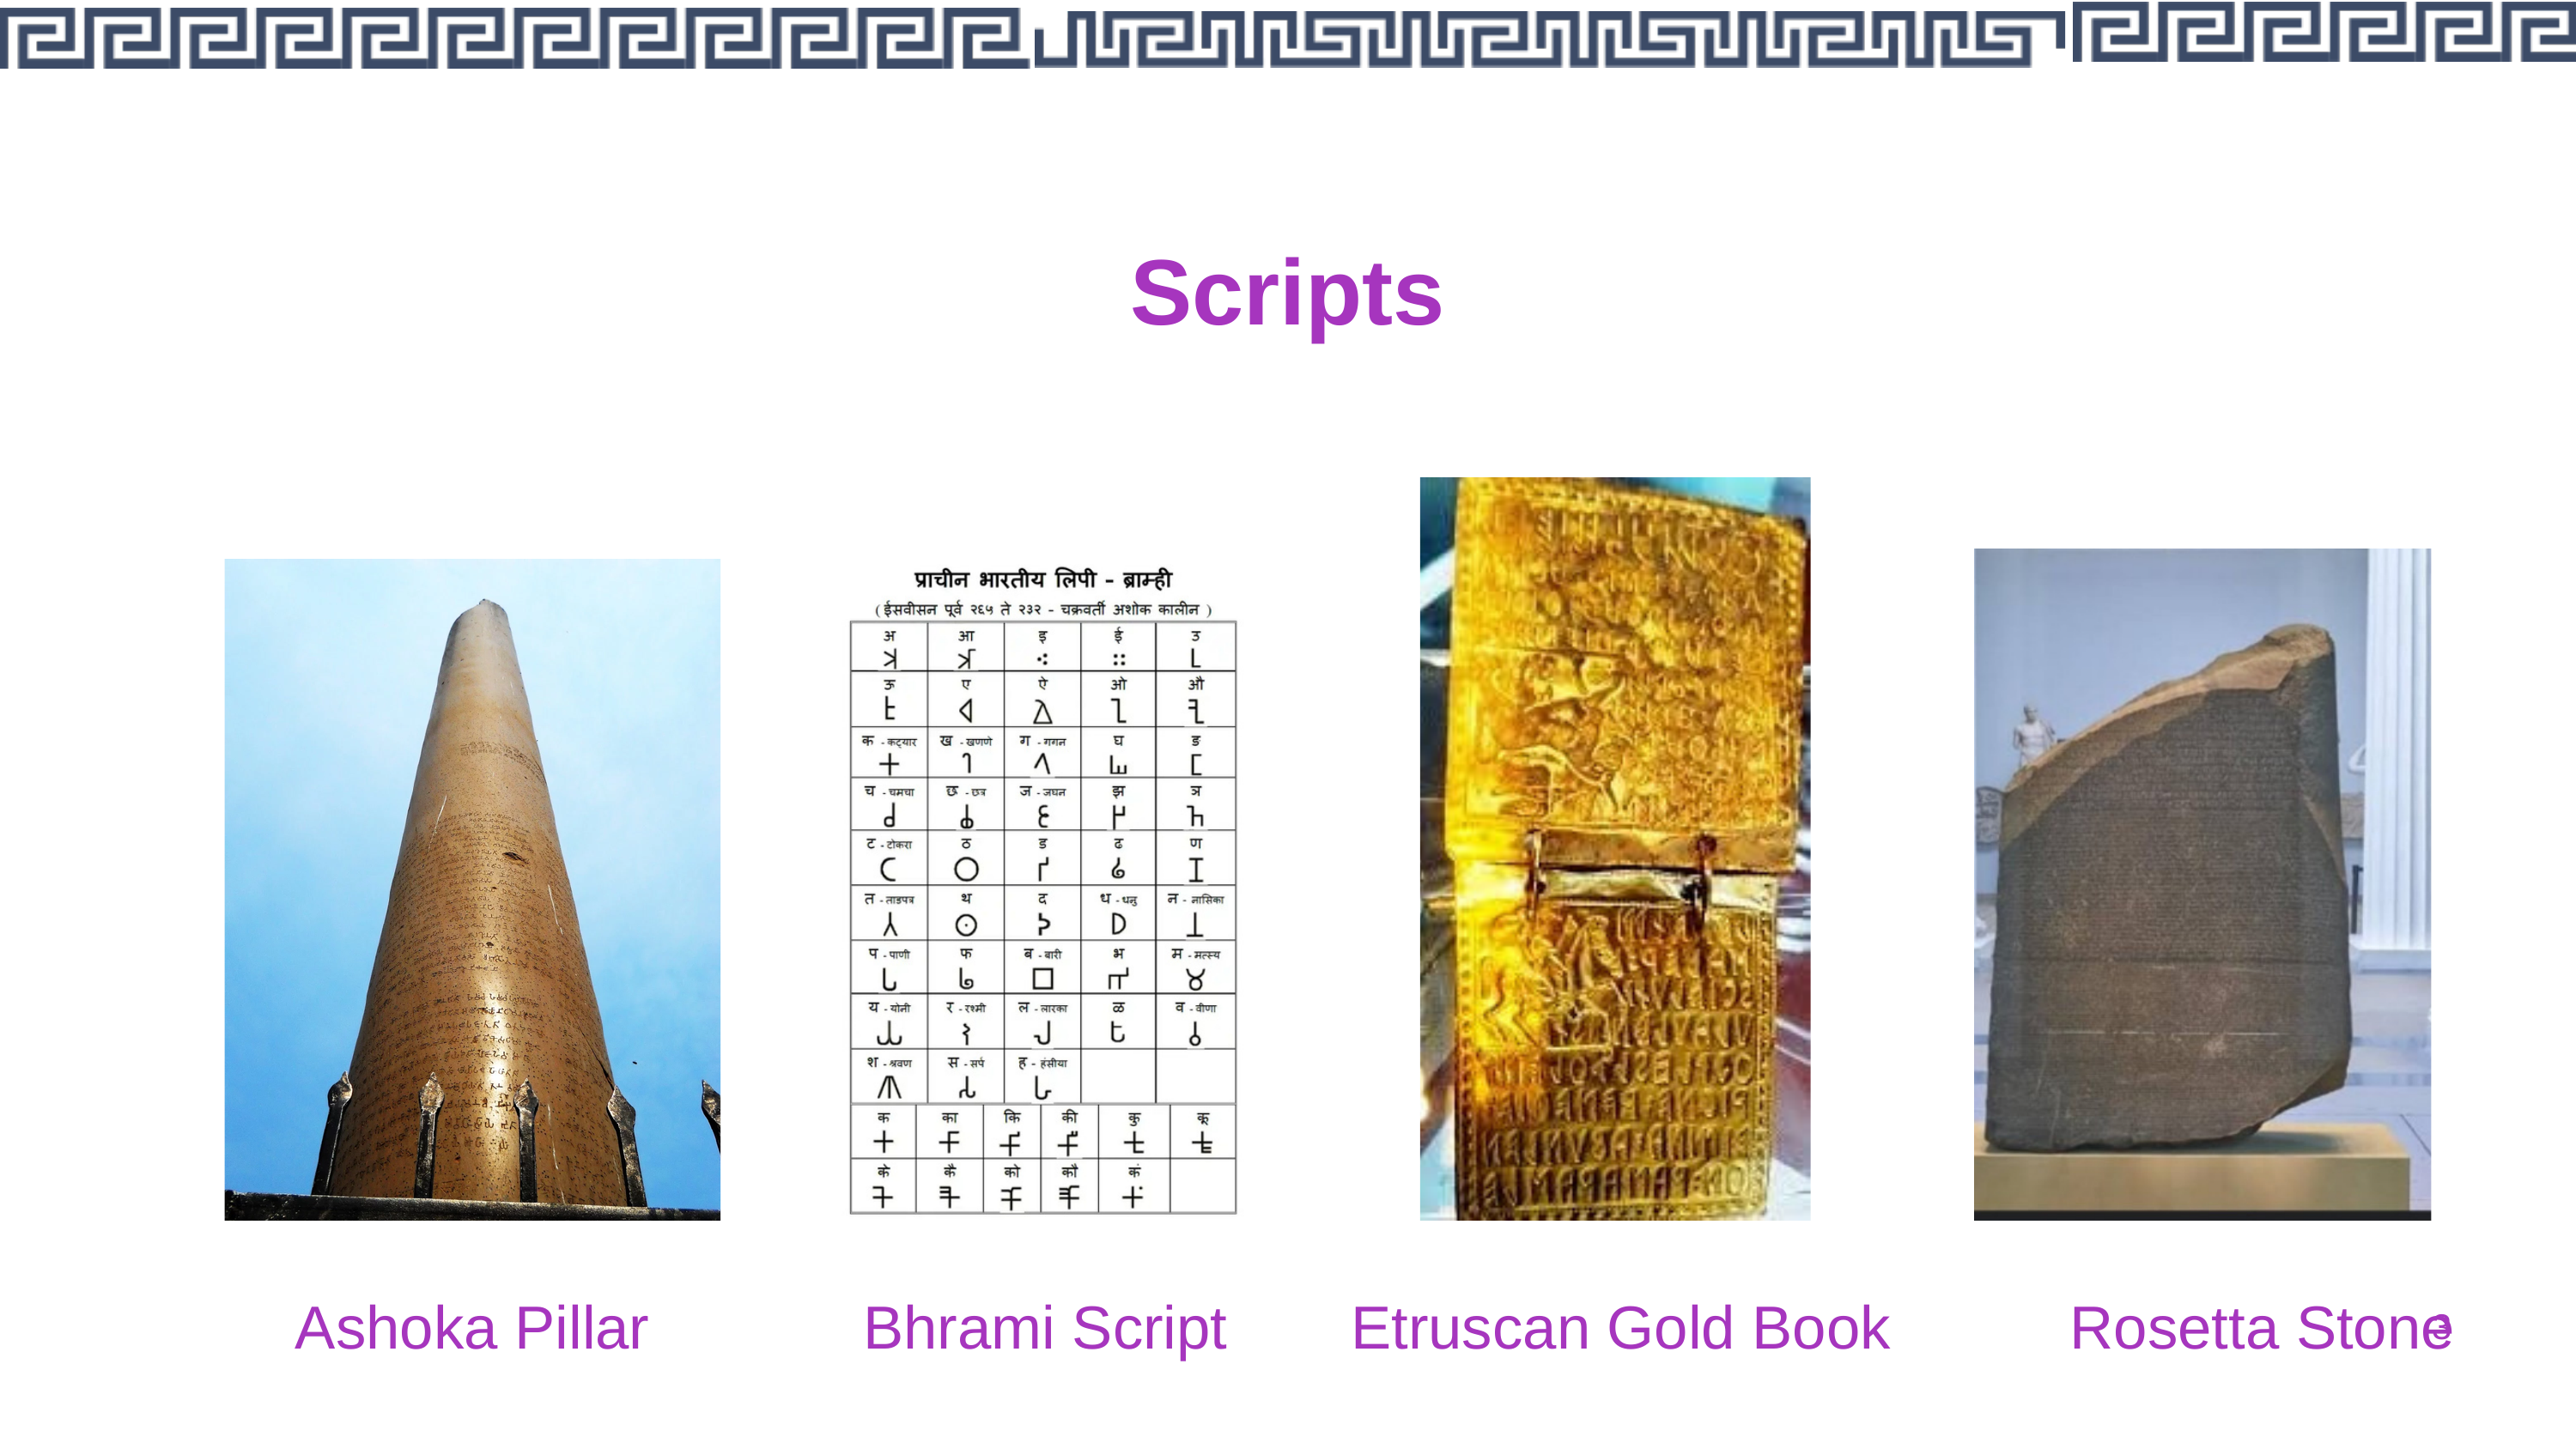

Scripts

Ashoka Pillar
Bhrami Script
Etruscan Gold Book
Rosetta Stone
3